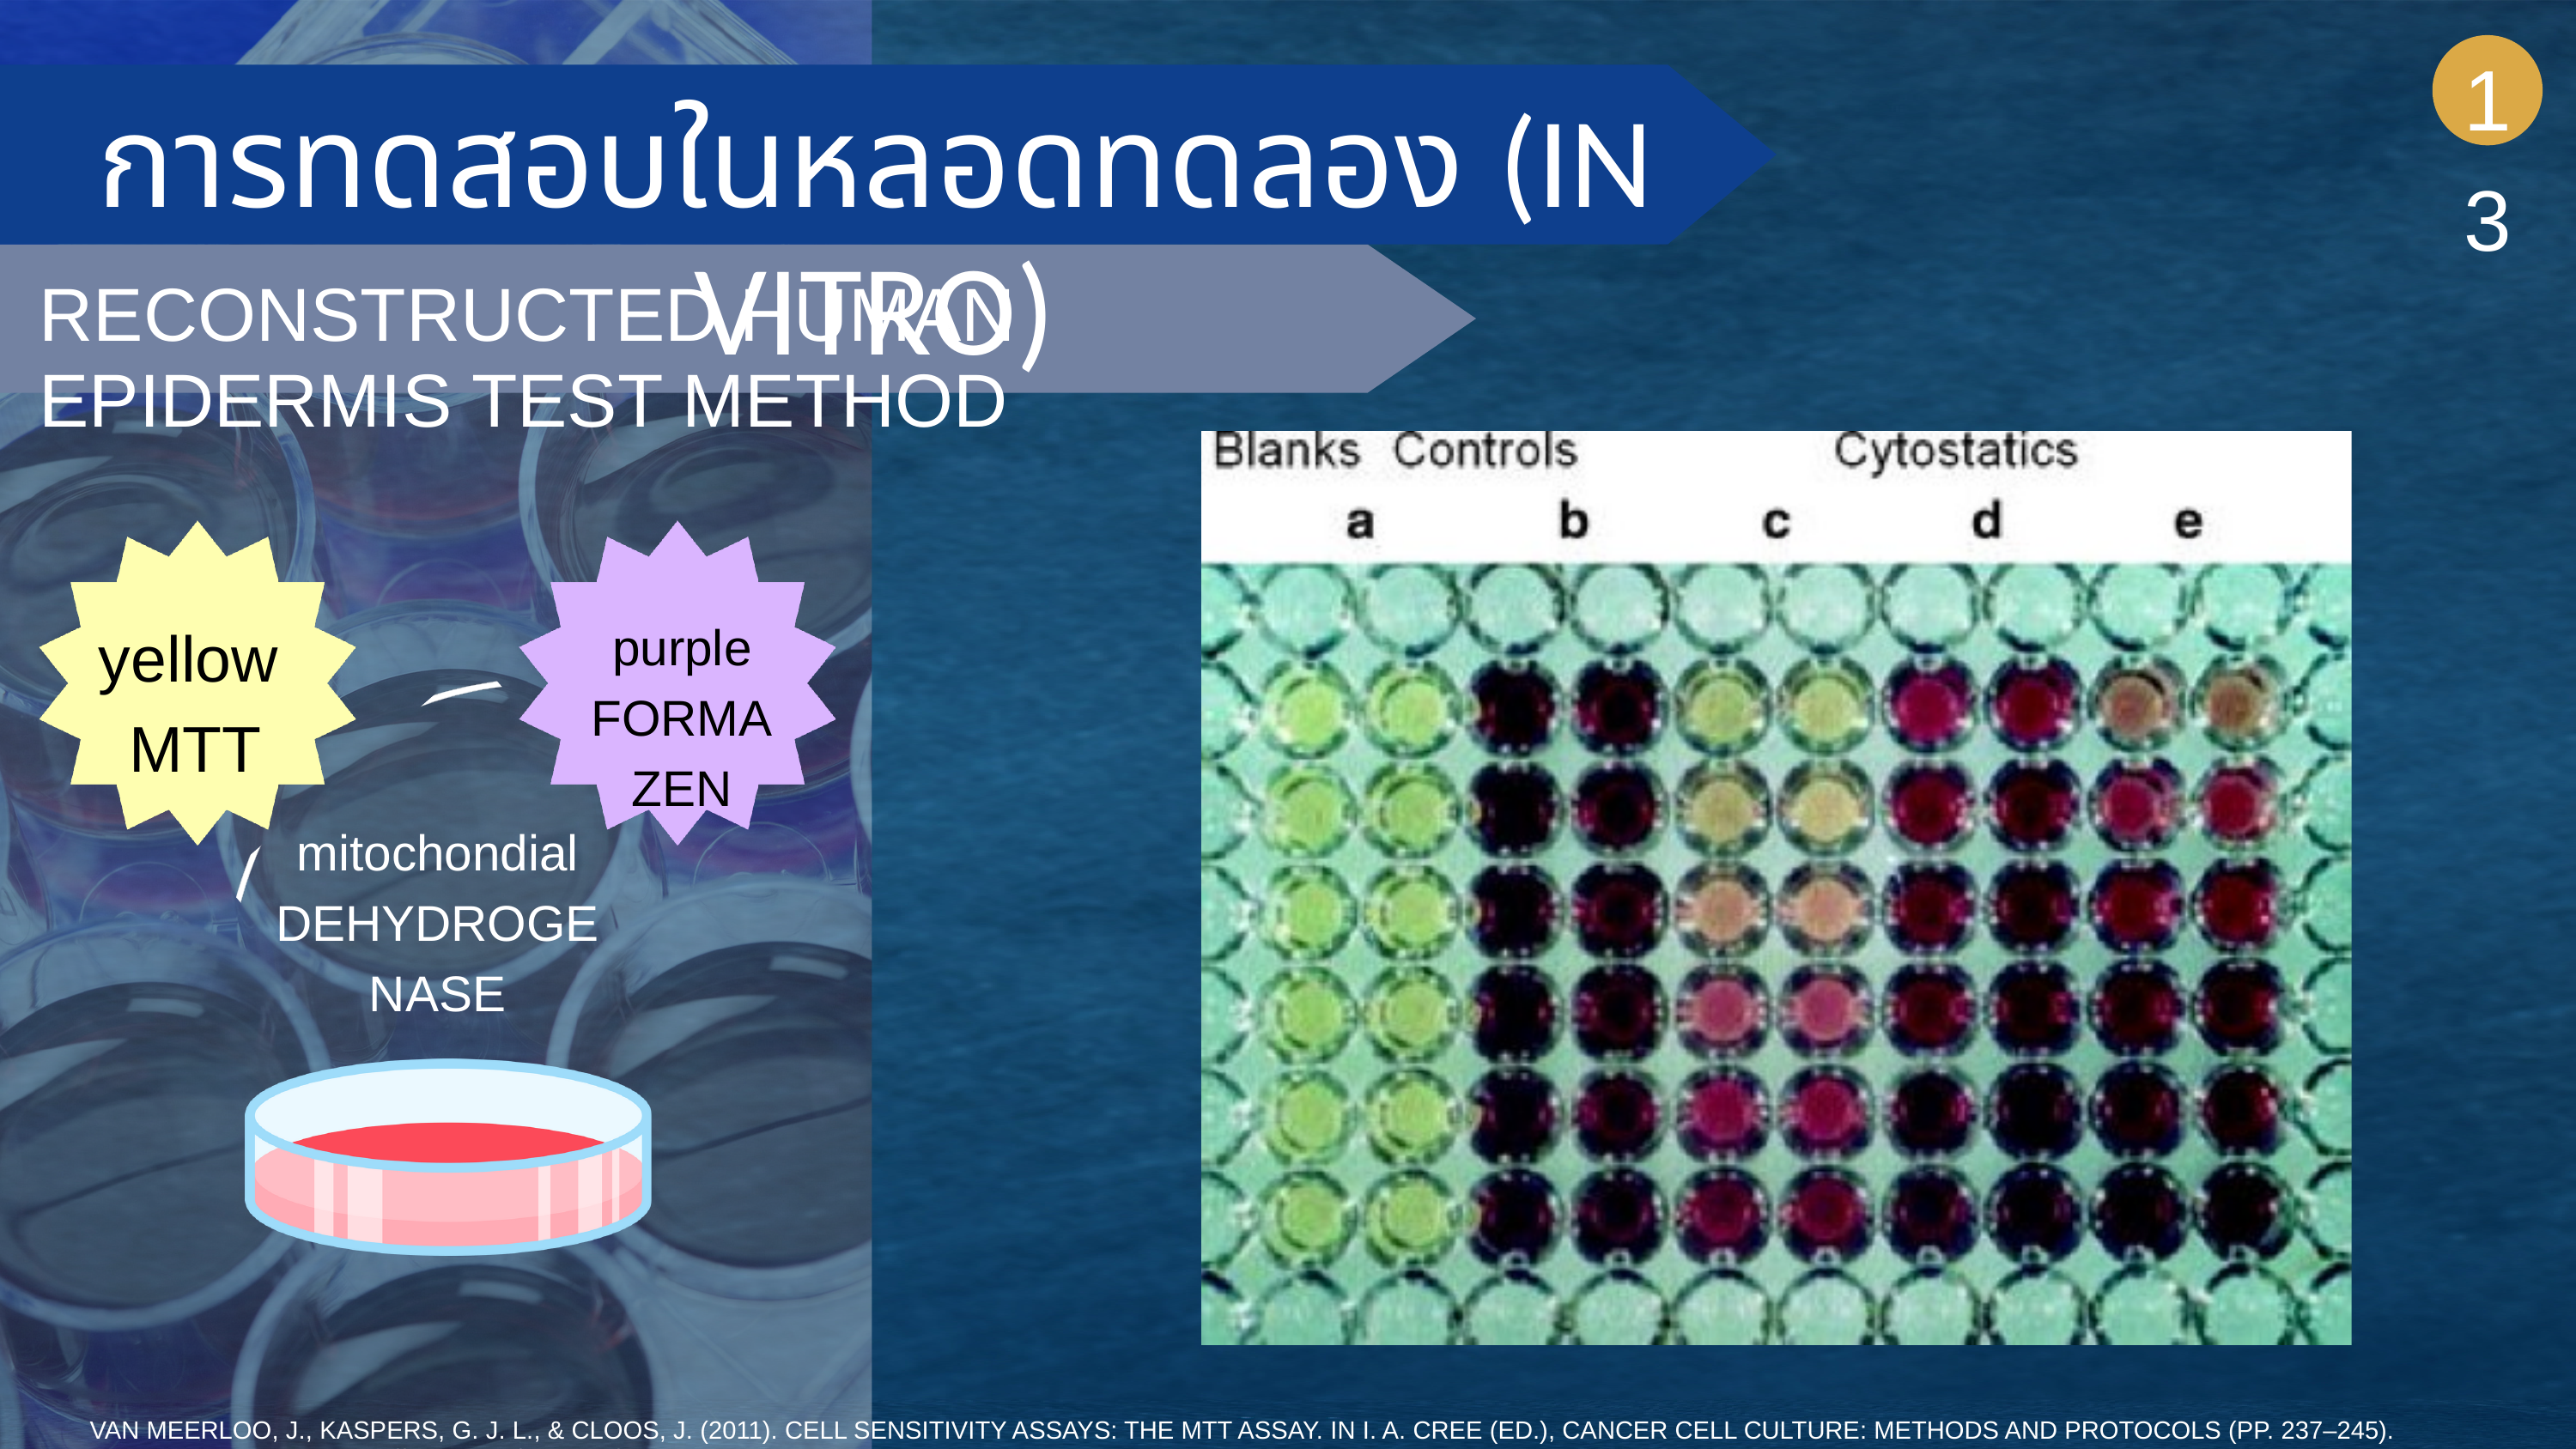

13

การทดสอบในหลอดทดลอง (IN VITRO)

RECONSTRUCTED HUMAN EPIDERMIS TEST METHOD

yellow
MTT
purple
FORMAZEN

mitochondial
DEHYDROGENASE

VAN MEERLOO, J., KASPERS, G. J. L., & CLOOS, J. (2011). CELL SENSITIVITY ASSAYS: THE MTT ASSAY. IN I. A. CREE (ED.), CANCER CELL CULTURE: METHODS AND PROTOCOLS (PP. 237–245). HUMANA PRESS. HTTPS://DOI.ORG/10.1007/978-1-61779-080-5_20